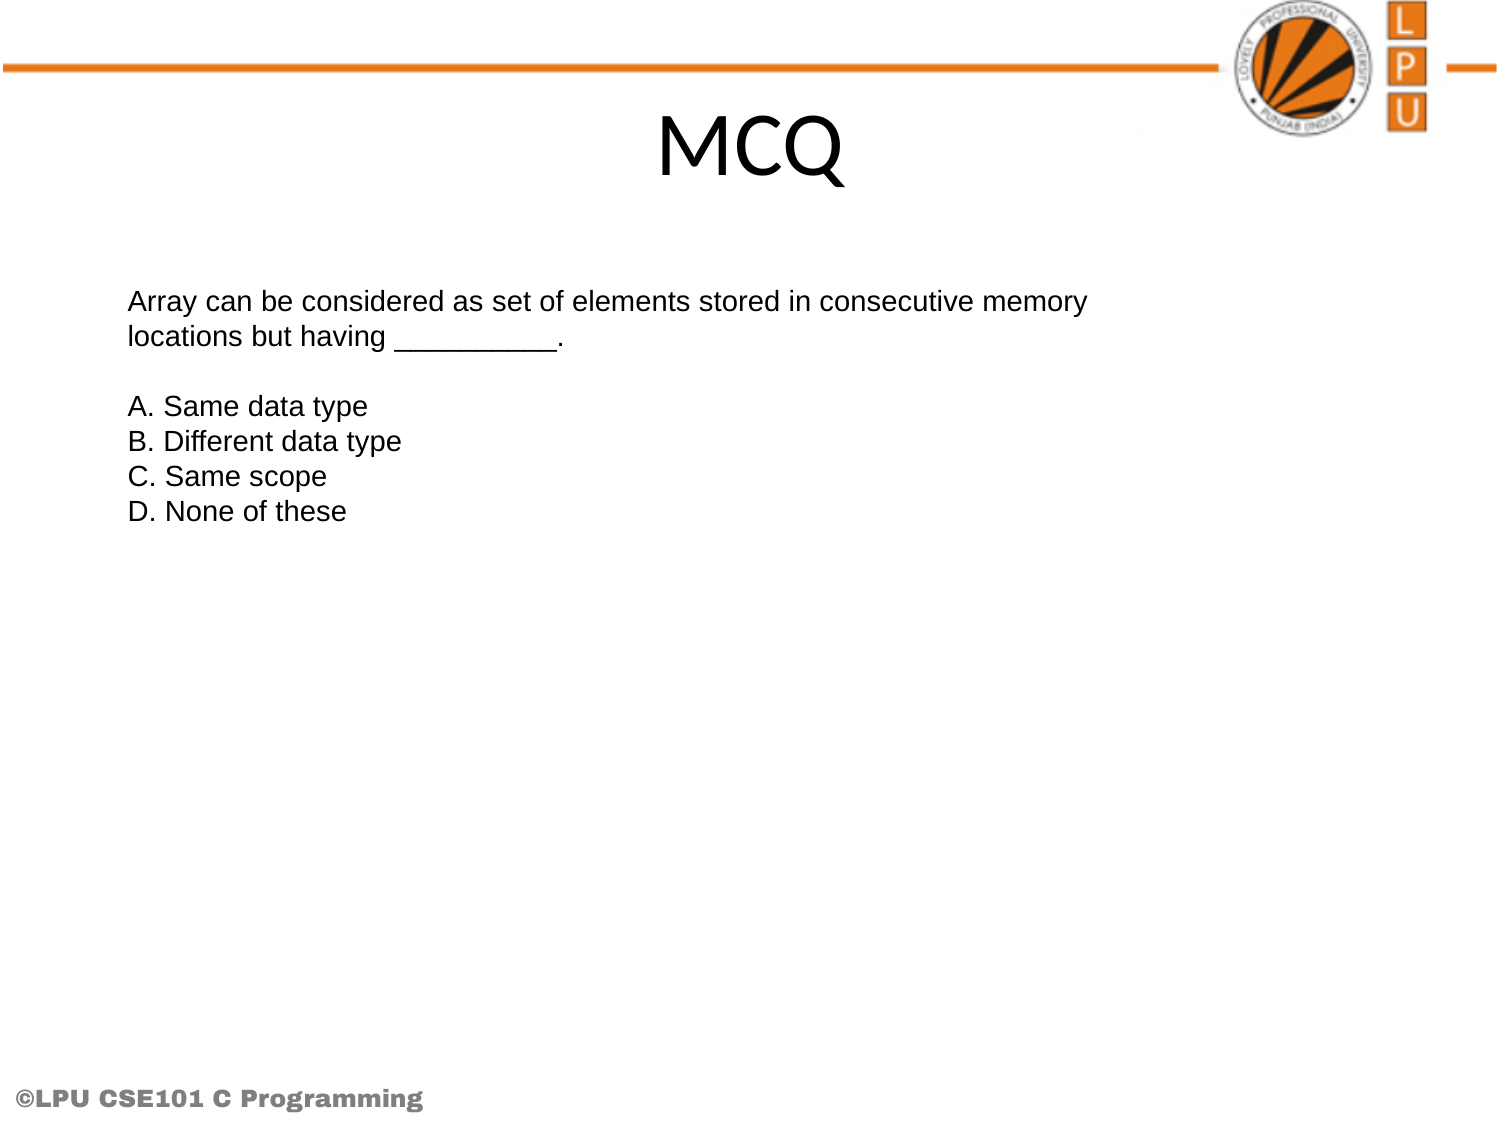

# MCQ
Array can be considered as set of elements stored in consecutive memory locations but having __________.
A. Same data type
B. Different data type
C. Same scope
D. None of these